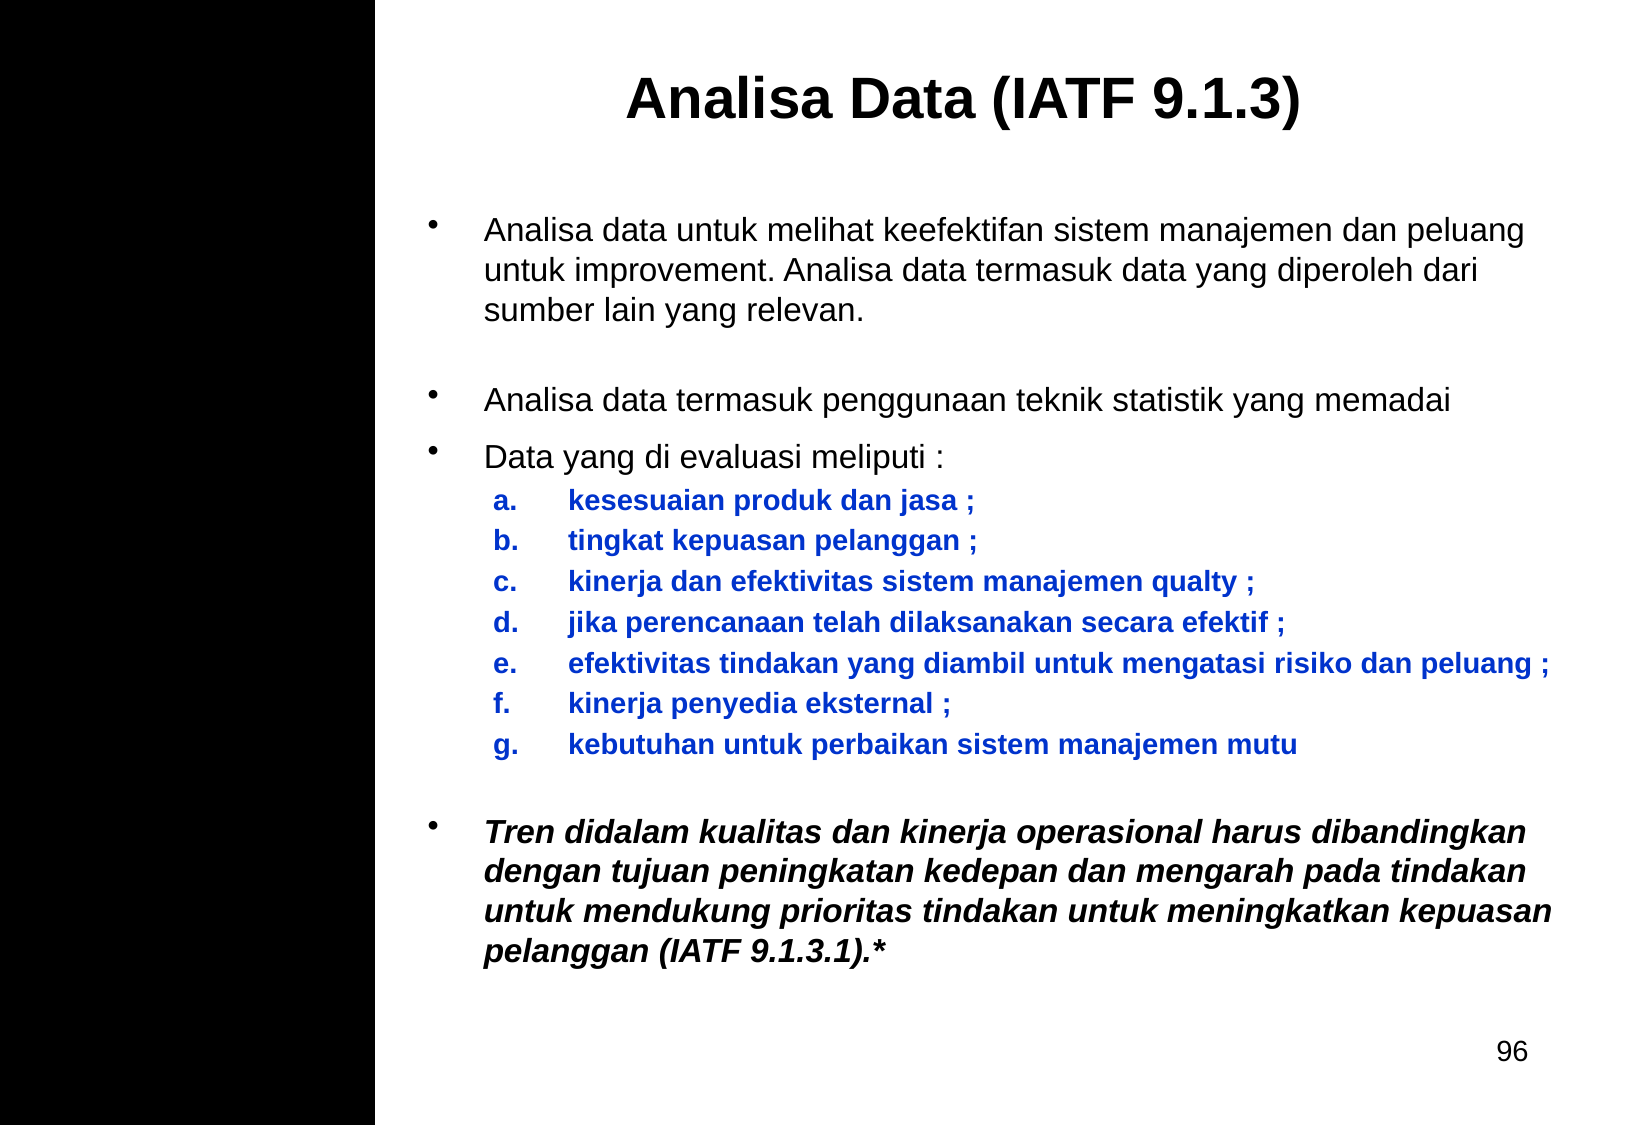

# Analisa Data (IATF 9.1.3)
Analisa data untuk melihat keefektifan sistem manajemen dan peluang untuk improvement. Analisa data termasuk data yang diperoleh dari sumber lain yang relevan.

Analisa data termasuk penggunaan teknik statistik yang memadai
Data yang di evaluasi meliputi :
kesesuaian produk dan jasa ;
tingkat kepuasan pelanggan ;
kinerja dan efektivitas sistem manajemen qualty ;
jika perencanaan telah dilaksanakan secara efektif ;
efektivitas tindakan yang diambil untuk mengatasi risiko dan peluang ;
kinerja penyedia eksternal ;
kebutuhan untuk perbaikan sistem manajemen mutu

Tren didalam kualitas dan kinerja operasional harus dibandingkan dengan tujuan peningkatan kedepan dan mengarah pada tindakan untuk mendukung prioritas tindakan untuk meningkatkan kepuasan pelanggan (IATF 9.1.3.1).*

96